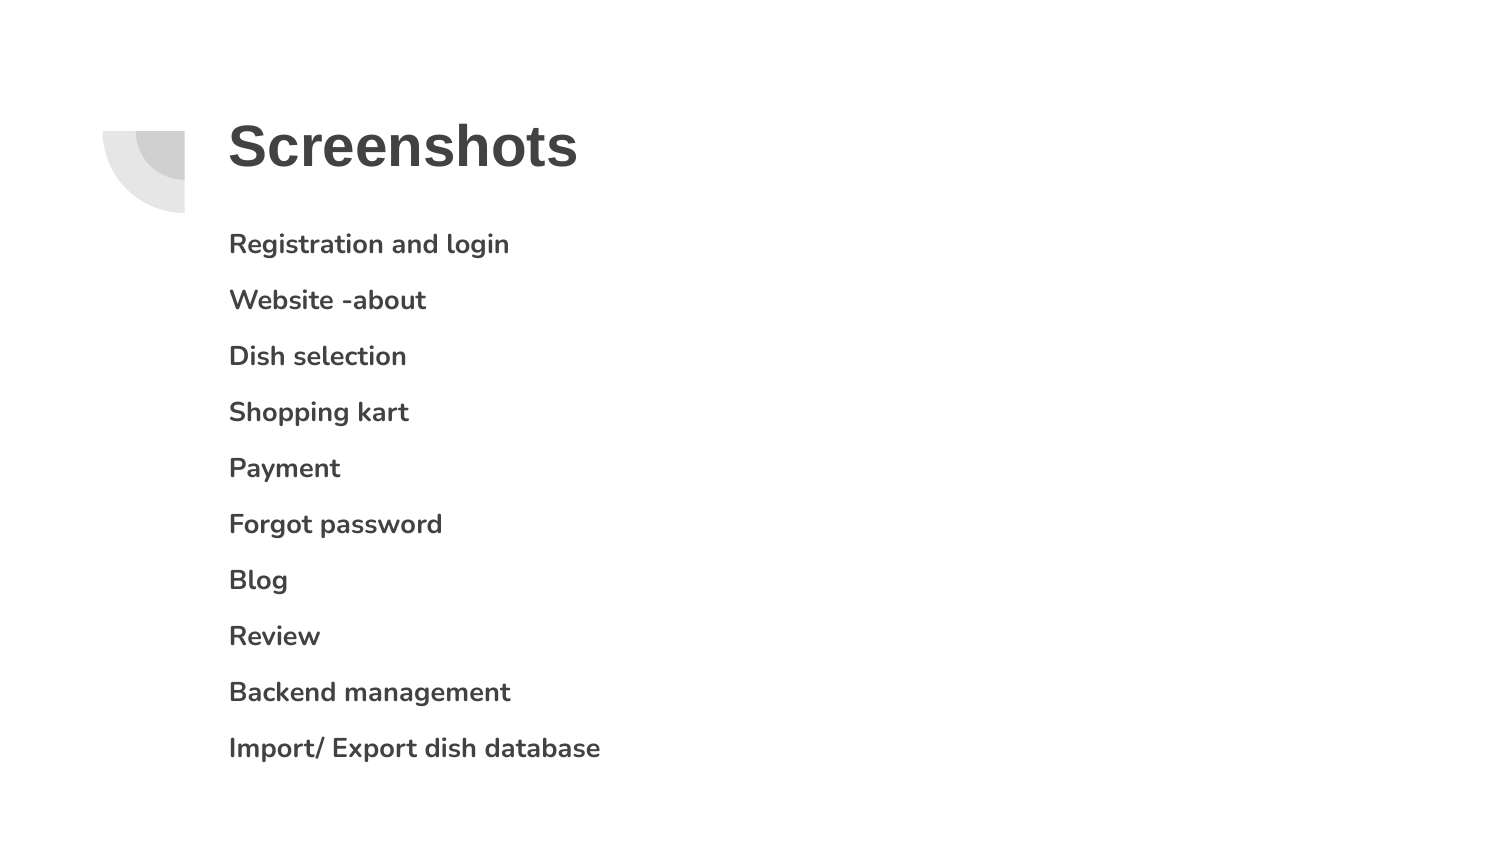

# Screenshots
Registration and login
Website -about
Dish selection
Shopping kart
Payment
Forgot password
Blog
Review
Backend management
Import/ Export dish database